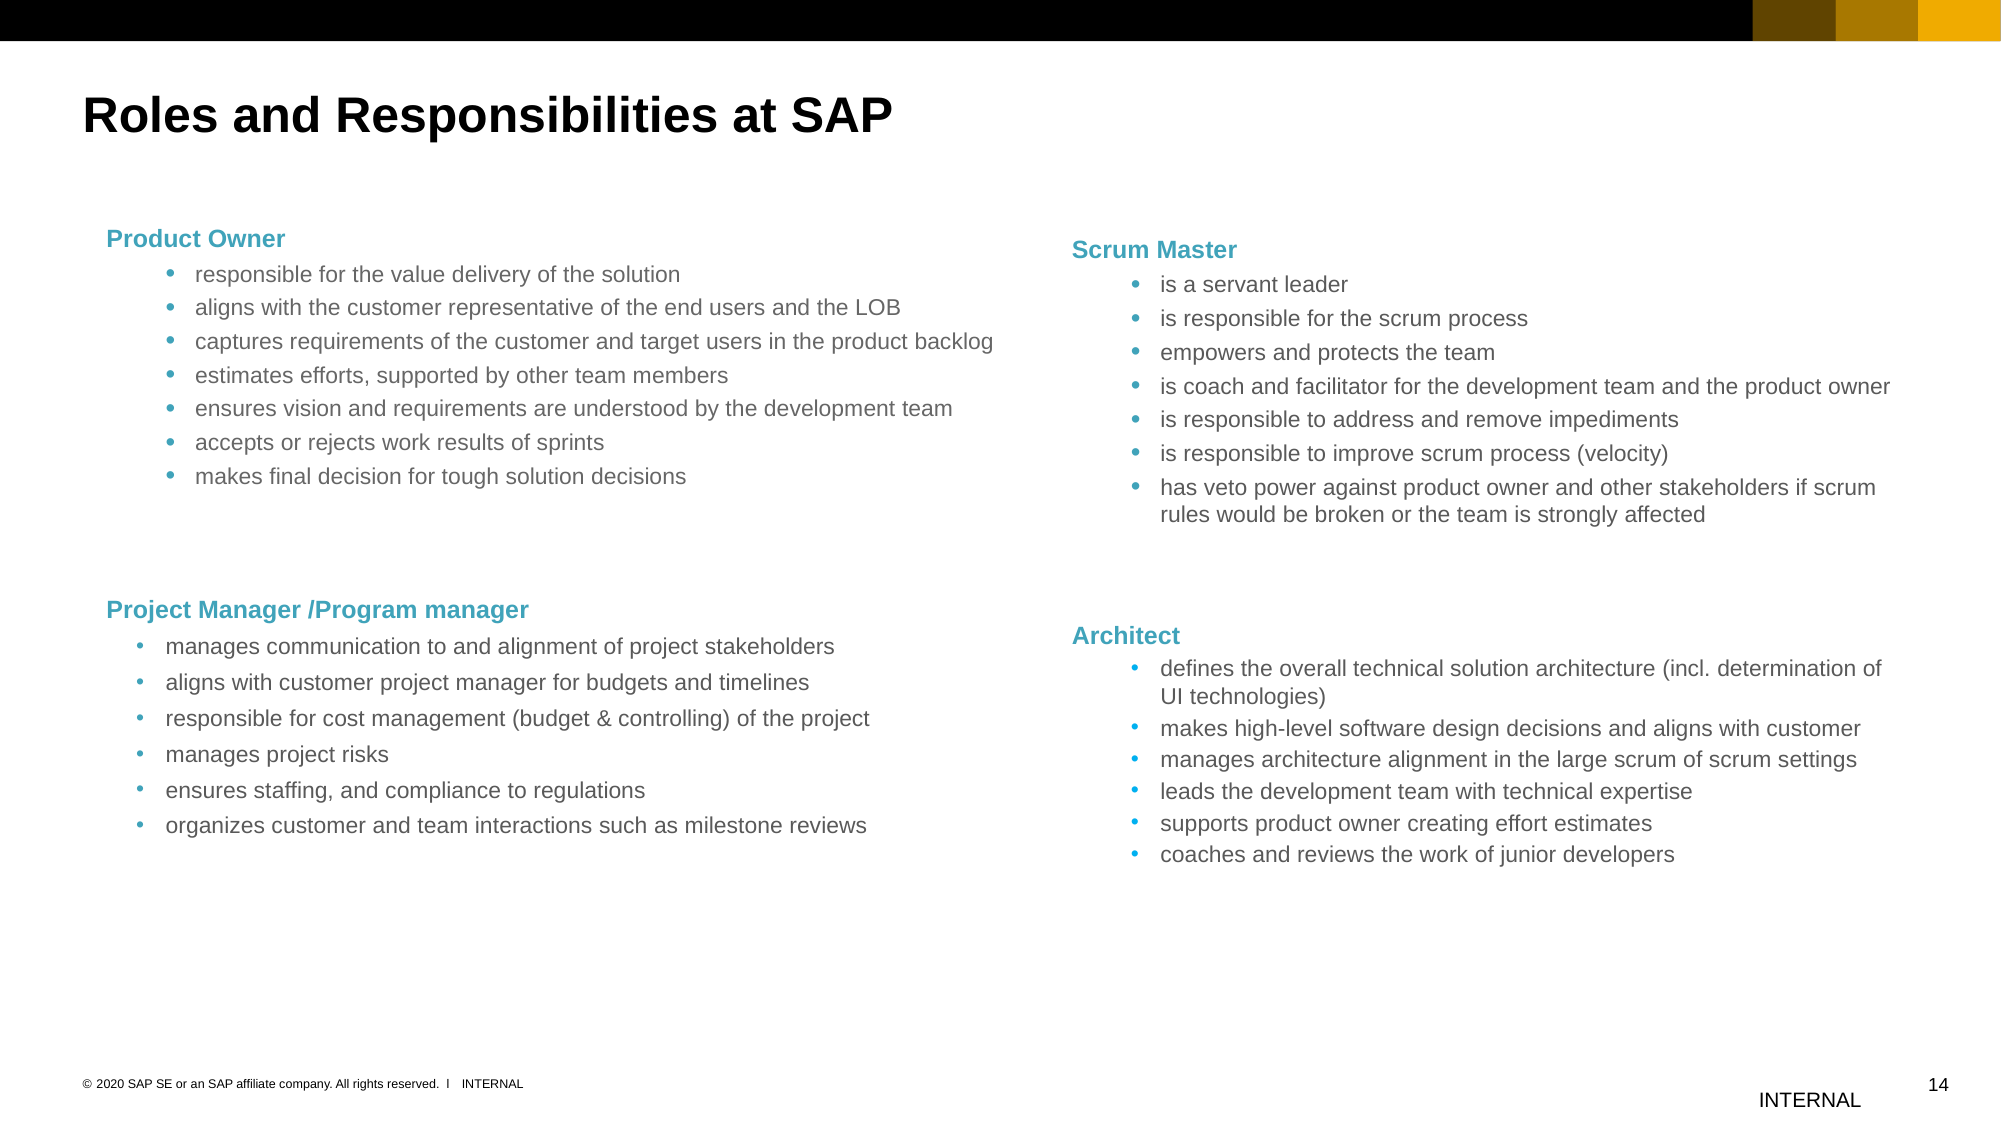

# Roles and Responsibilities at SAP
Product Owner
responsible for the value delivery of the solution
aligns with the customer representative of the end users and the LOB
captures requirements of the customer and target users in the product backlog
estimates efforts, supported by other team members
ensures vision and requirements are understood by the development team
accepts or rejects work results of sprints
makes final decision for tough solution decisions
Scrum Master
is a servant leader
is responsible for the scrum process
empowers and protects the team
is coach and facilitator for the development team and the product owner
is responsible to address and remove impediments
is responsible to improve scrum process (velocity)
has veto power against product owner and other stakeholders if scrum rules would be broken or the team is strongly affected

Project Manager /Program manager
manages communication to and alignment of project stakeholders
aligns with customer project manager for budgets and timelines
responsible for cost management (budget & controlling) of the project
manages project risks
ensures staffing, and compliance to regulations
organizes customer and team interactions such as milestone reviews

Architect
defines the overall technical solution architecture (incl. determination of UI technologies)
makes high-level software design decisions and aligns with customer
manages architecture alignment in the large scrum of scrum settings
leads the development team with technical expertise
supports product owner creating effort estimates
coaches and reviews the work of junior developers